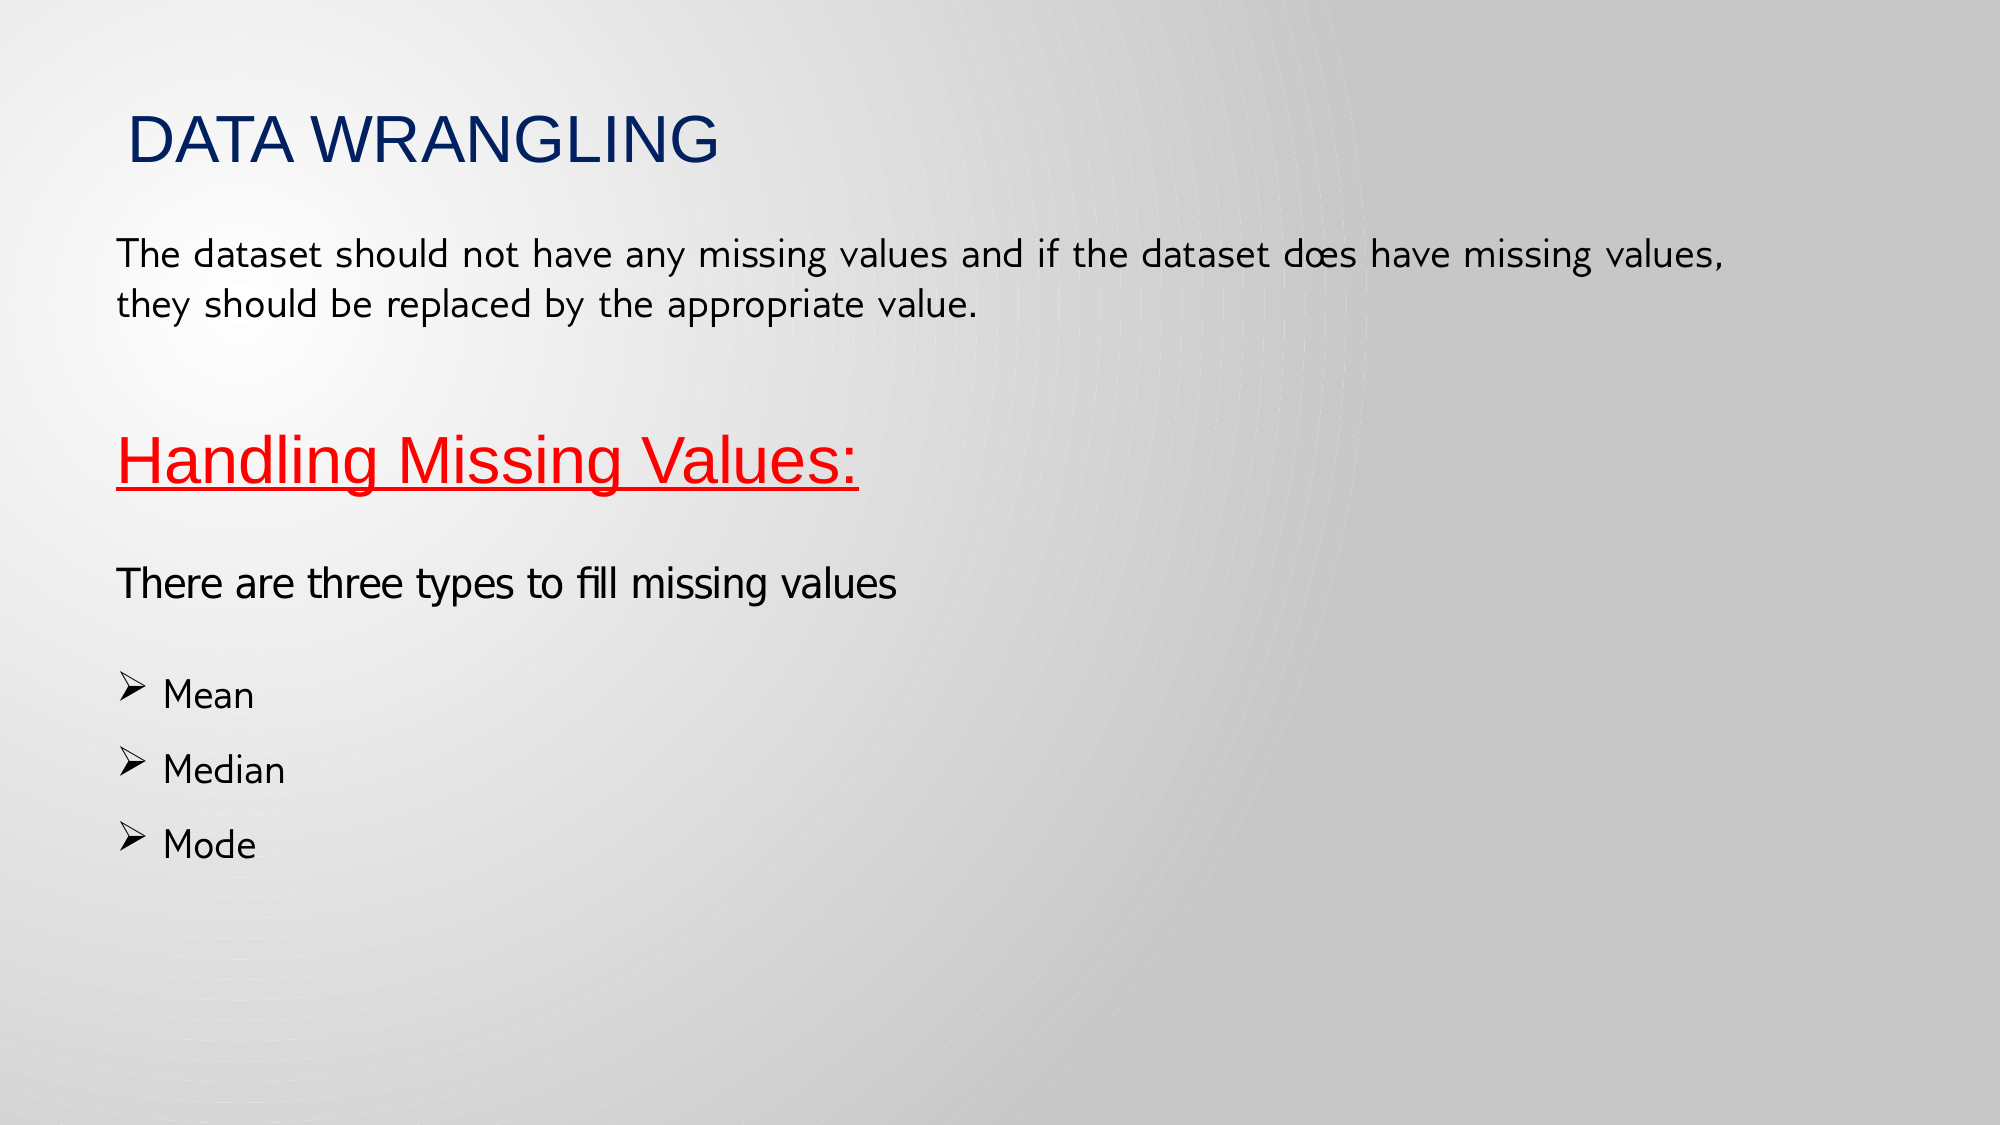

DATA WRANGLING

The dataset should not have any missing values and if the dataset does have missing values, they should be replaced by the appropriate value.
Handling Missing Values:

There are three types to fill missing values
Mean
Median
Mode